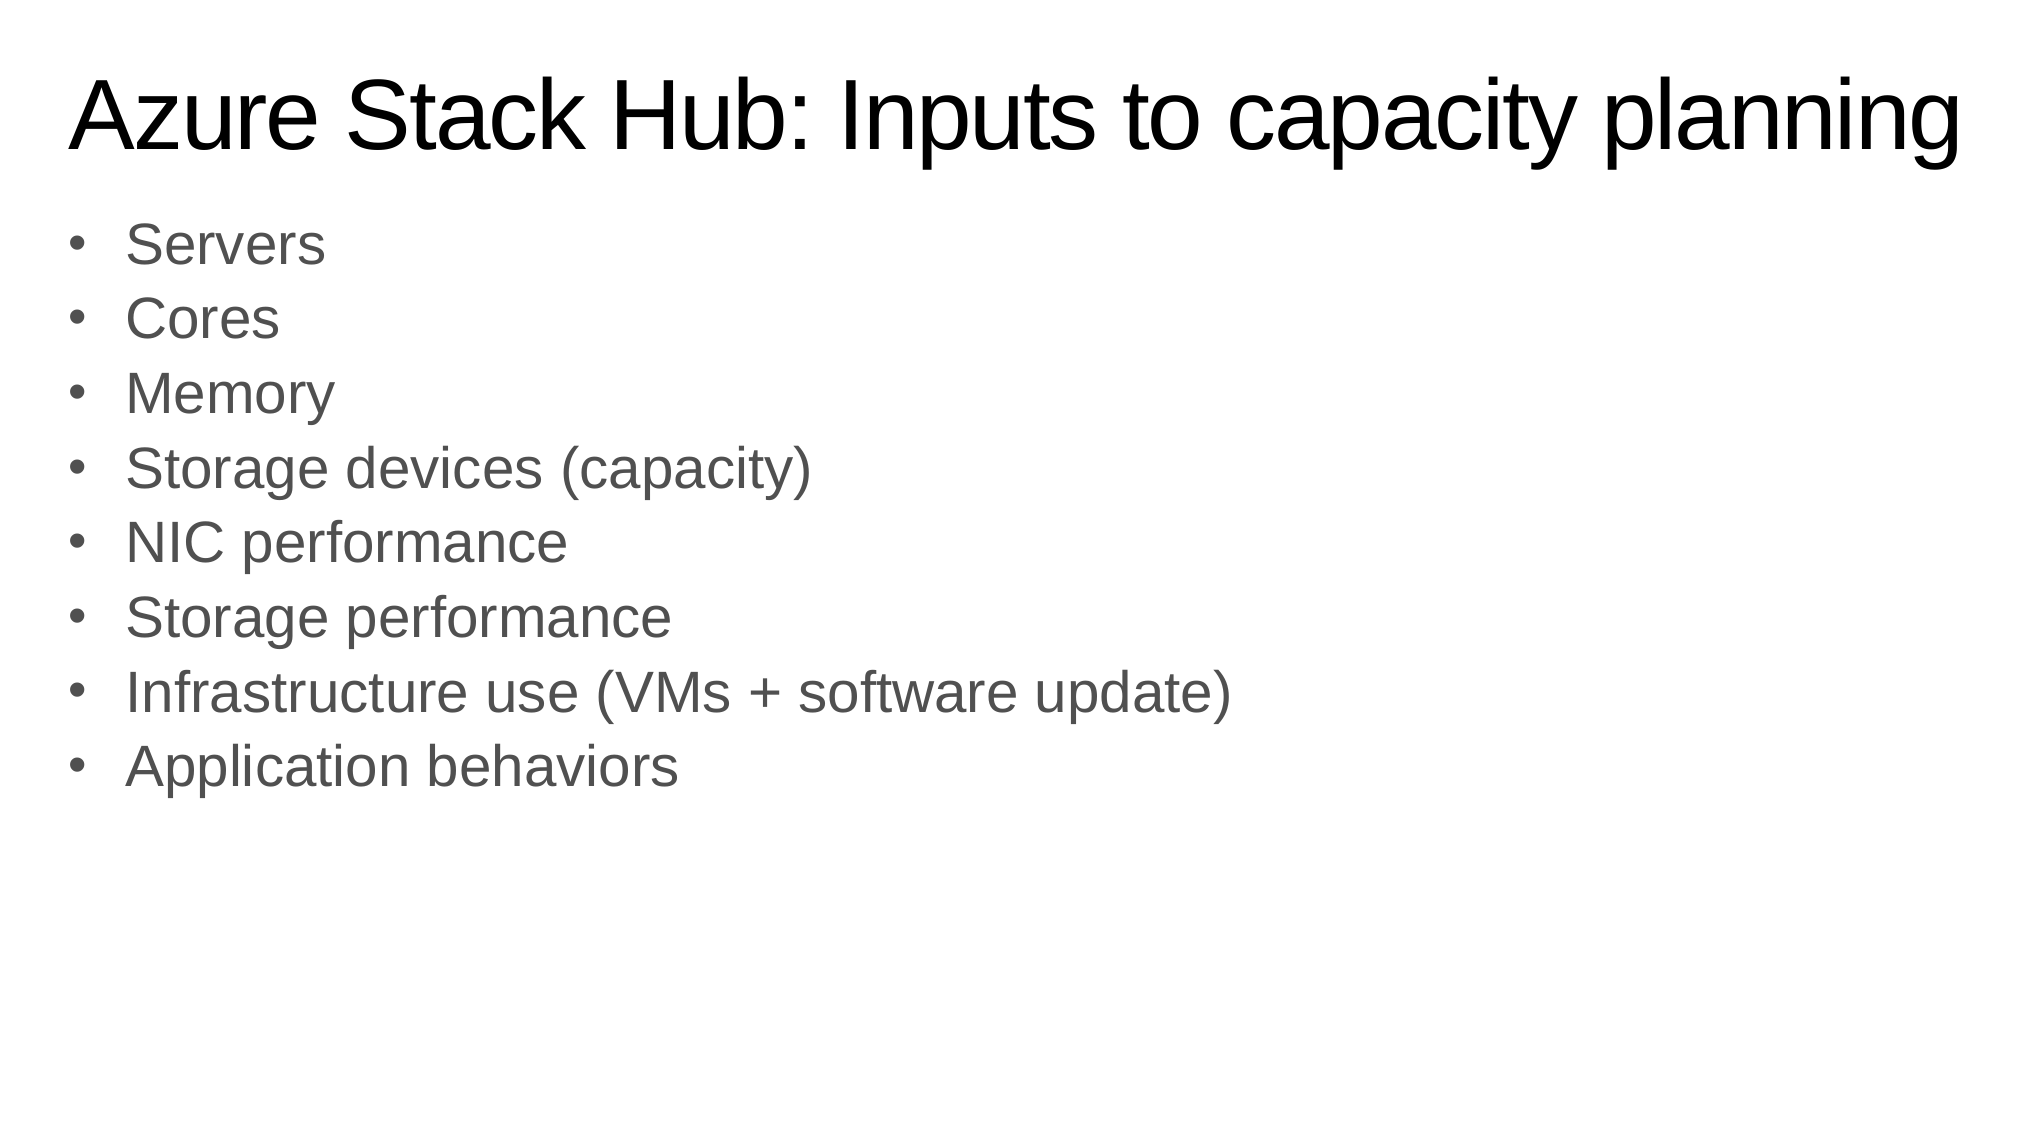

# Azure Stack Hub: Inputs to capacity planning
Servers
Cores
Memory
Storage devices (capacity)
NIC performance
Storage performance
Infrastructure use (VMs + software update)
Application behaviors